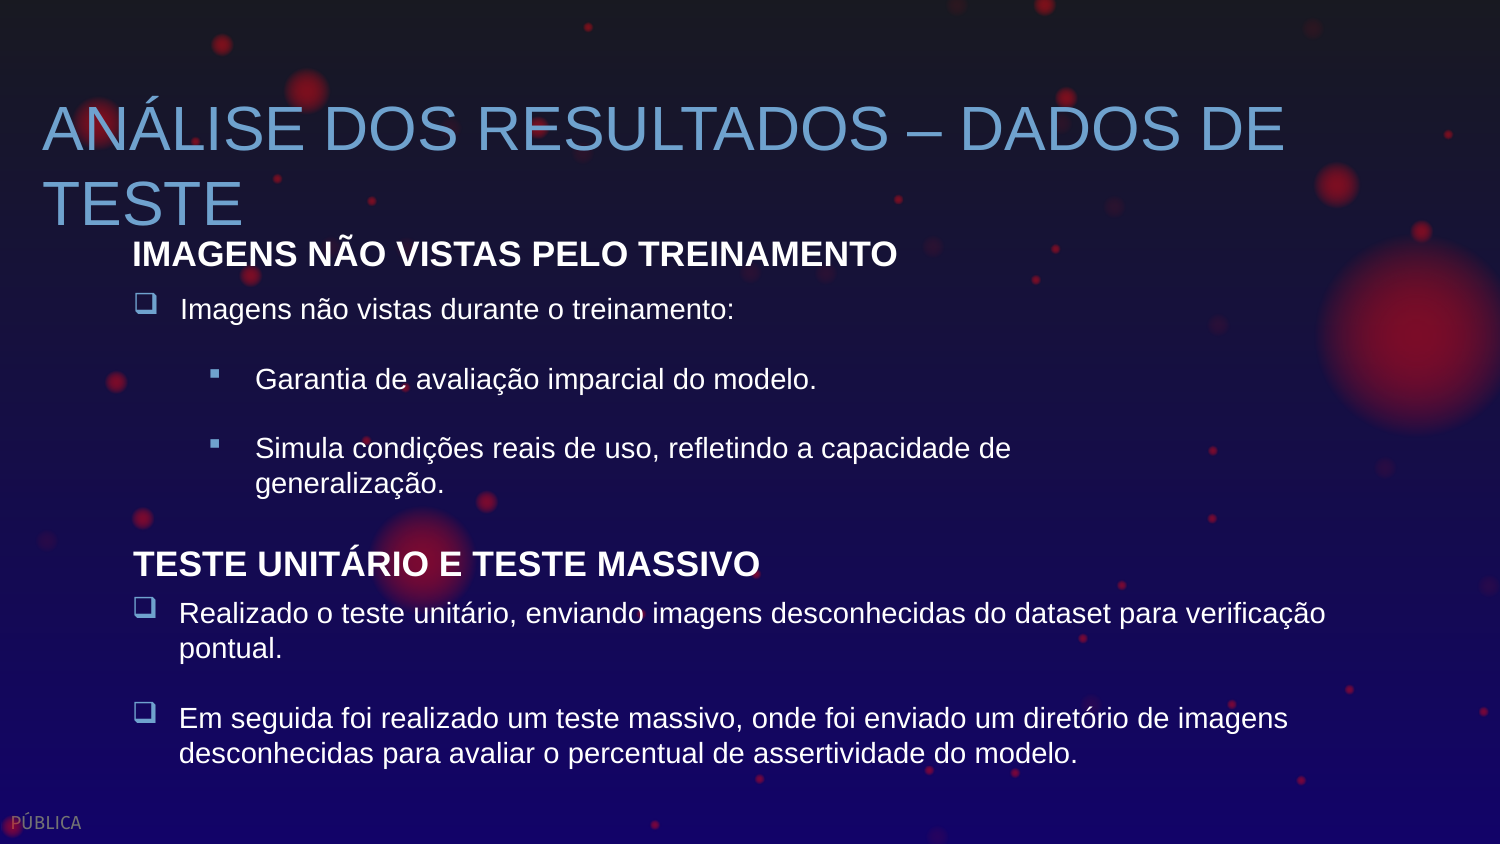

# ANÁLISE DOS RESULTADOS – DADOS DE TESTE
IMAGENS NÃO VISTAS PELO TREINAMENTO
Imagens não vistas durante o treinamento:

Garantia de avaliação imparcial do modelo.

Simula condições reais de uso, refletindo a capacidade de generalização.
TESTE UNITÁRIO E TESTE MASSIVO
Realizado o teste unitário, enviando imagens desconhecidas do dataset para verificação pontual.

Em seguida foi realizado um teste massivo, onde foi enviado um diretório de imagens desconhecidas para avaliar o percentual de assertividade do modelo.